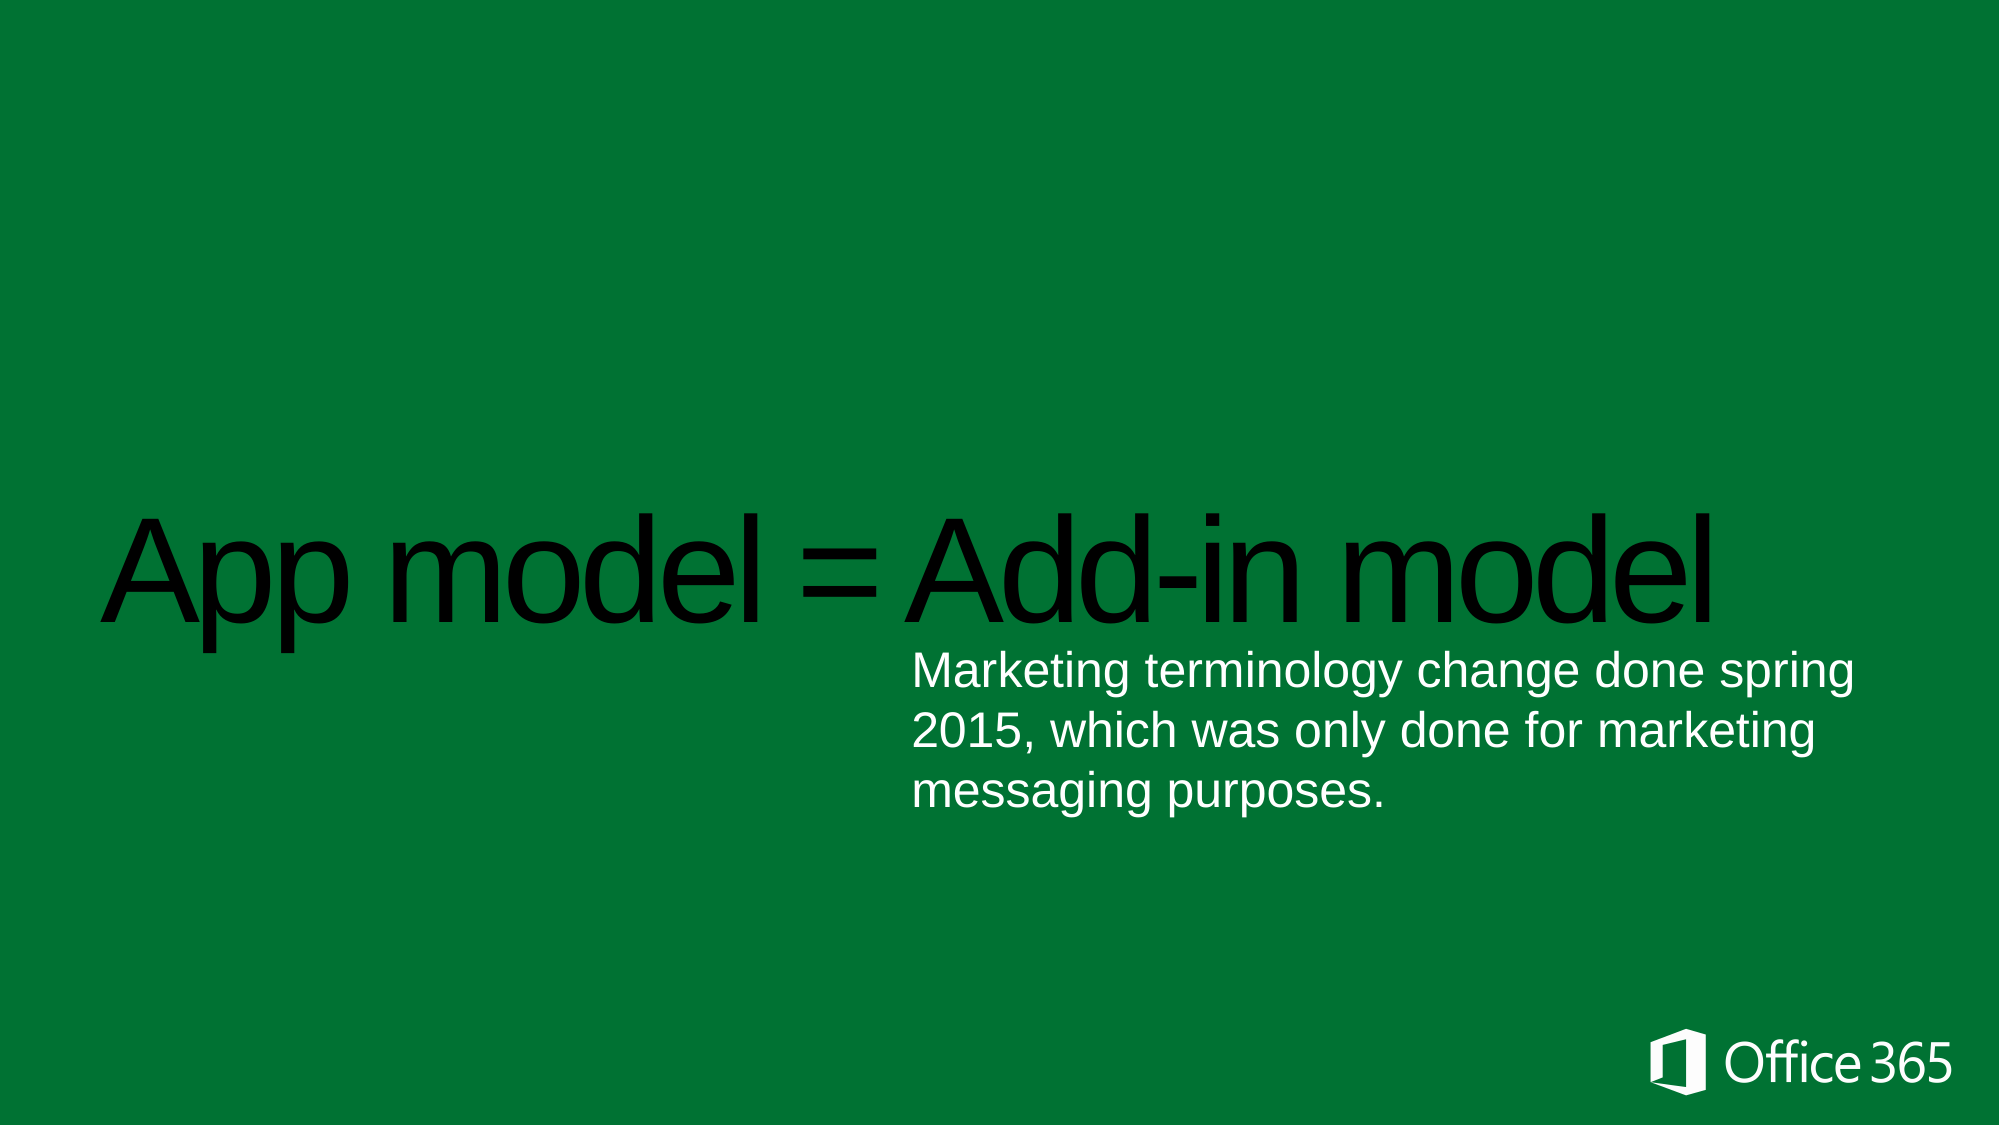

# App model = Add-in model
Marketing terminology change done spring 2015, which was only done for marketing messaging purposes.